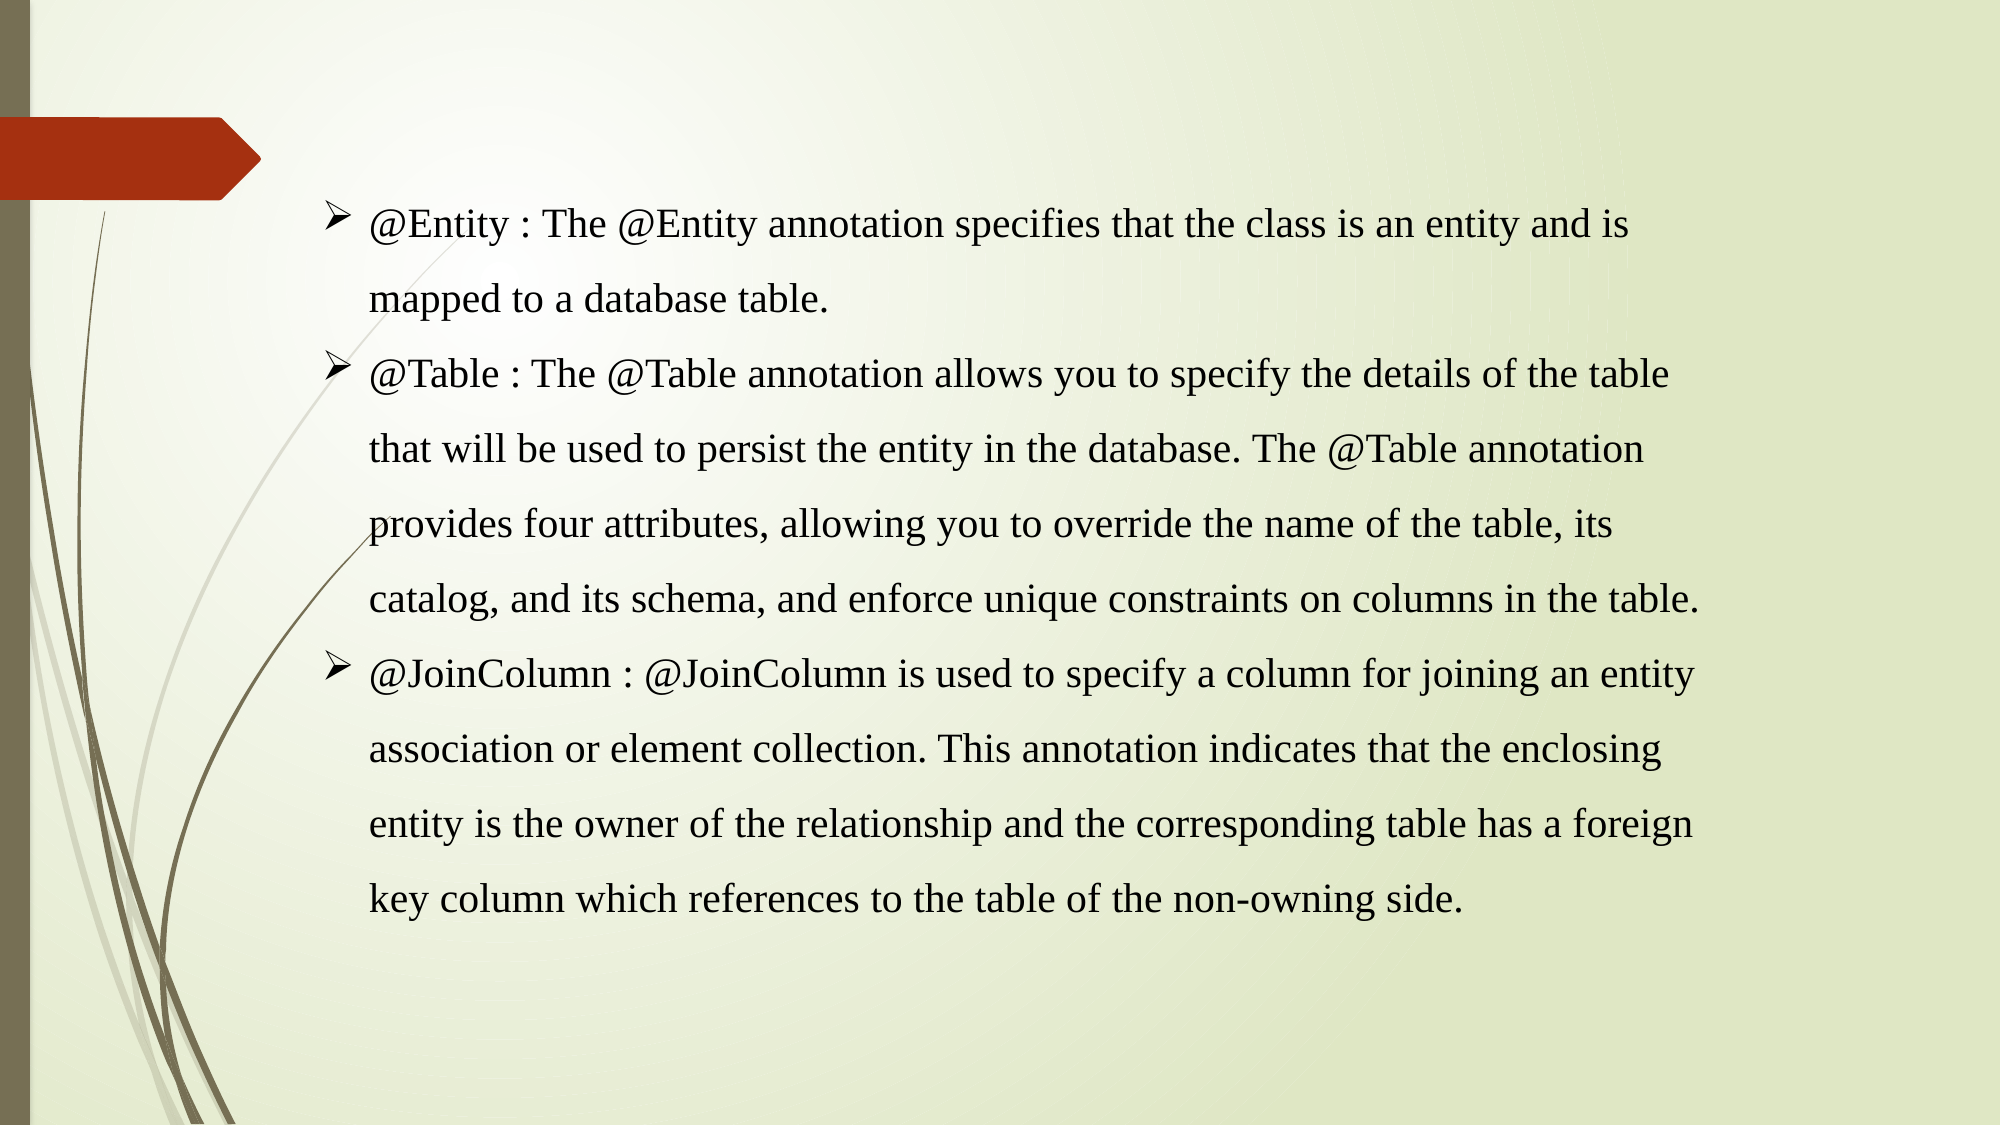

@Entity : The @Entity annotation specifies that the class is an entity and is mapped to a database table.
@Table : The @Table annotation allows you to specify the details of the table that will be used to persist the entity in the database. The @Table annotation provides four attributes, allowing you to override the name of the table, its catalog, and its schema, and enforce unique constraints on columns in the table.
@JoinColumn : @JoinColumn is used to specify a column for joining an entity association or element collection. This annotation indicates that the enclosing entity is the owner of the relationship and the corresponding table has a foreign key column which references to the table of the non-owning side.